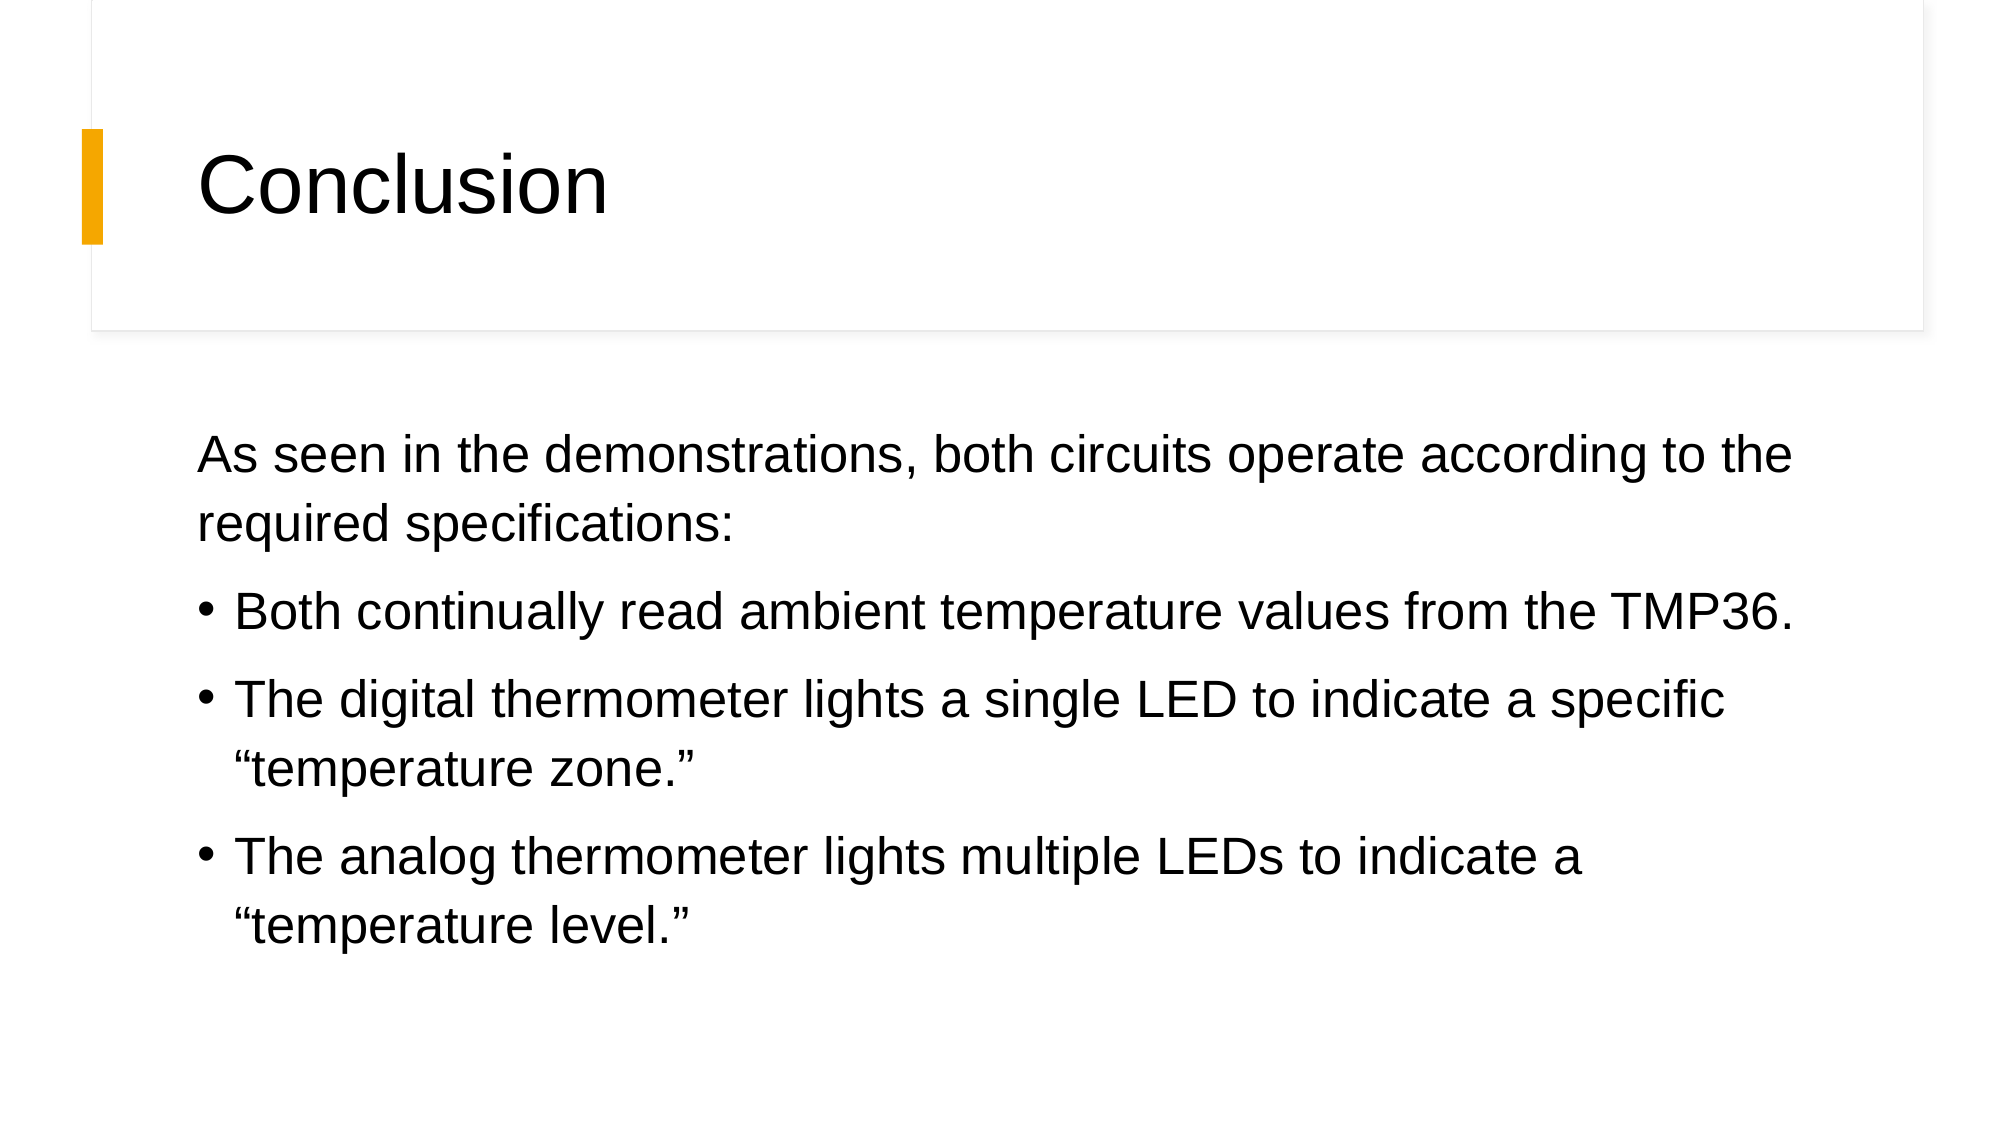

# Conclusion
As seen in the demonstrations, both circuits operate according to the required specifications:
Both continually read ambient temperature values from the TMP36.
The digital thermometer lights a single LED to indicate a specific “temperature zone.”
The analog thermometer lights multiple LEDs to indicate a “temperature level.”